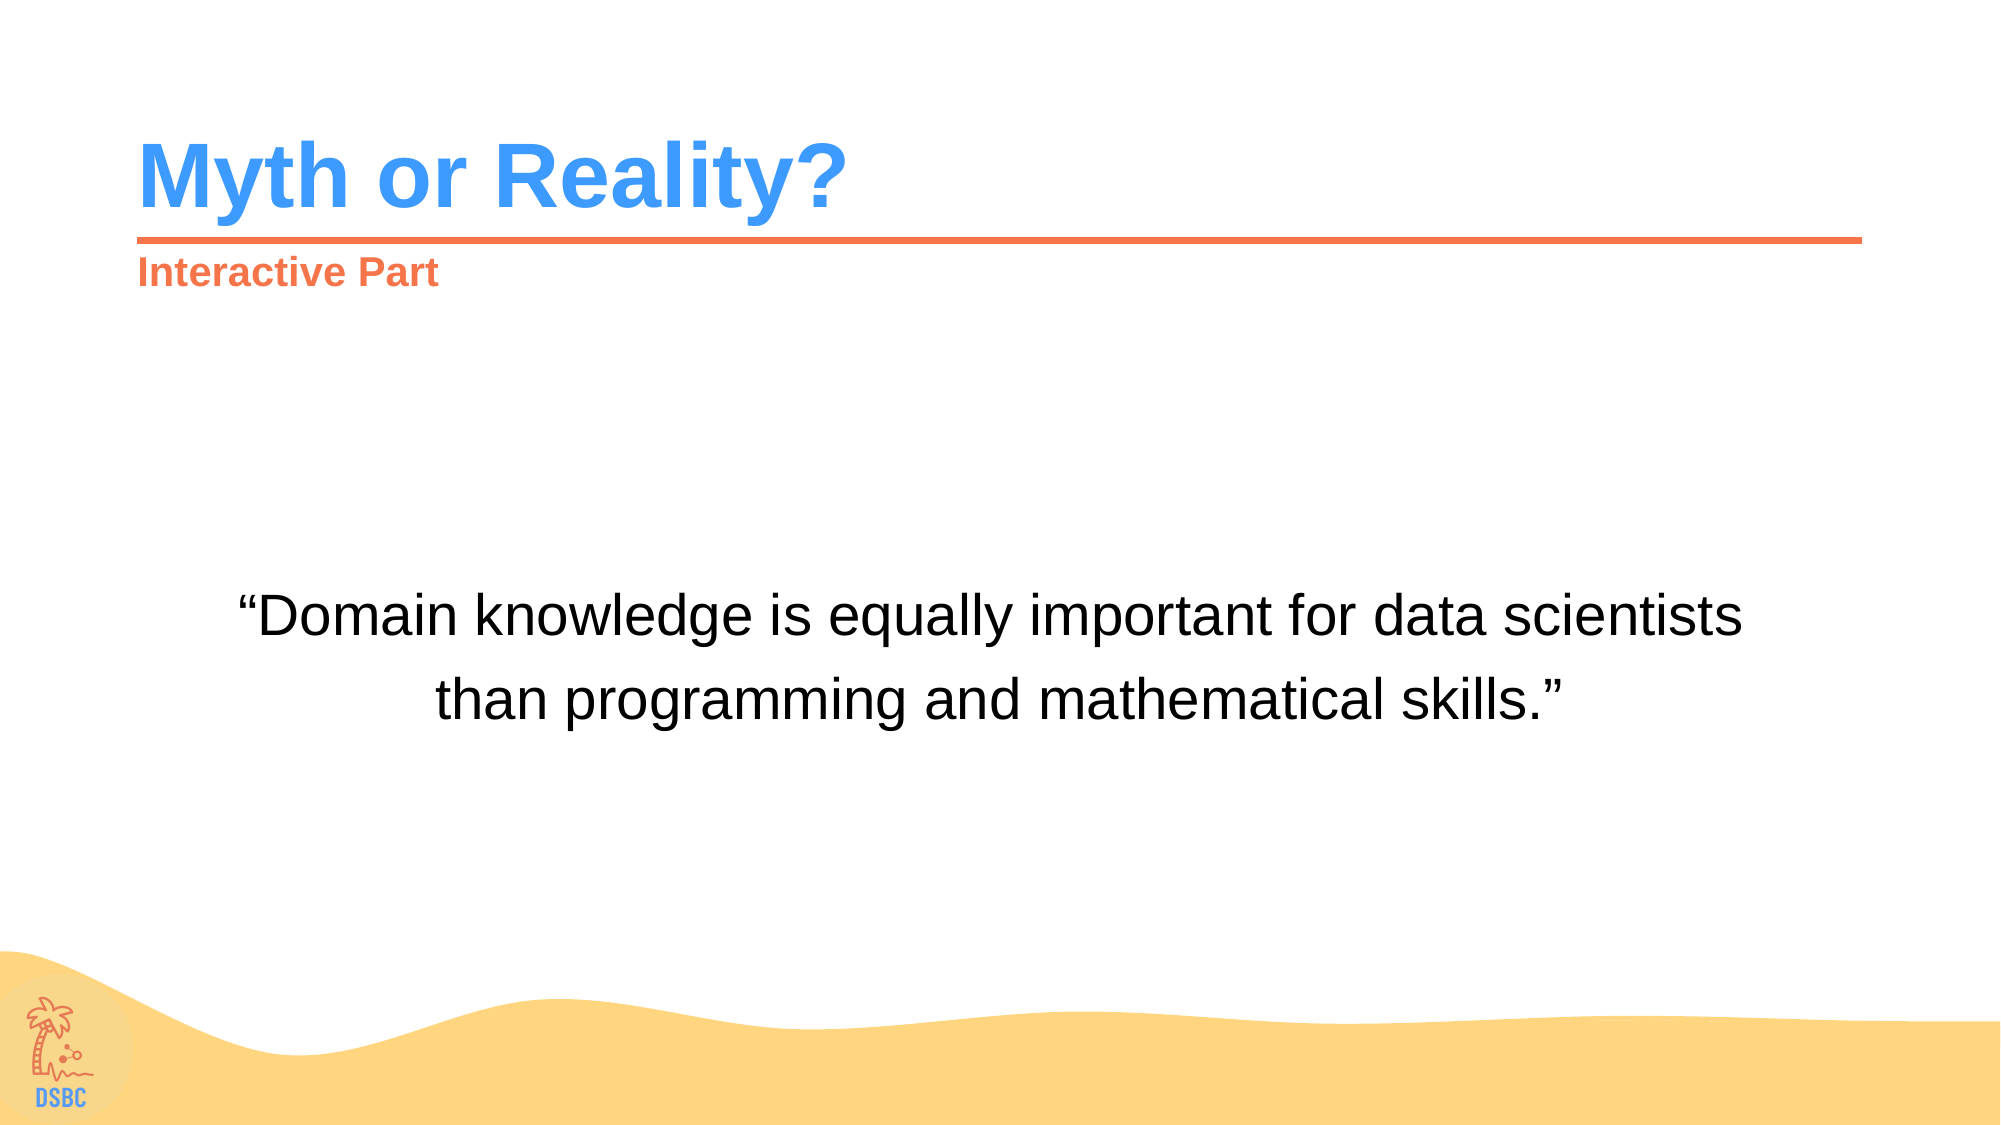

# Myth or Reality?
Interactive Part

“Domain knowledge is equally important for data scientists
than programming and mathematical skills.”